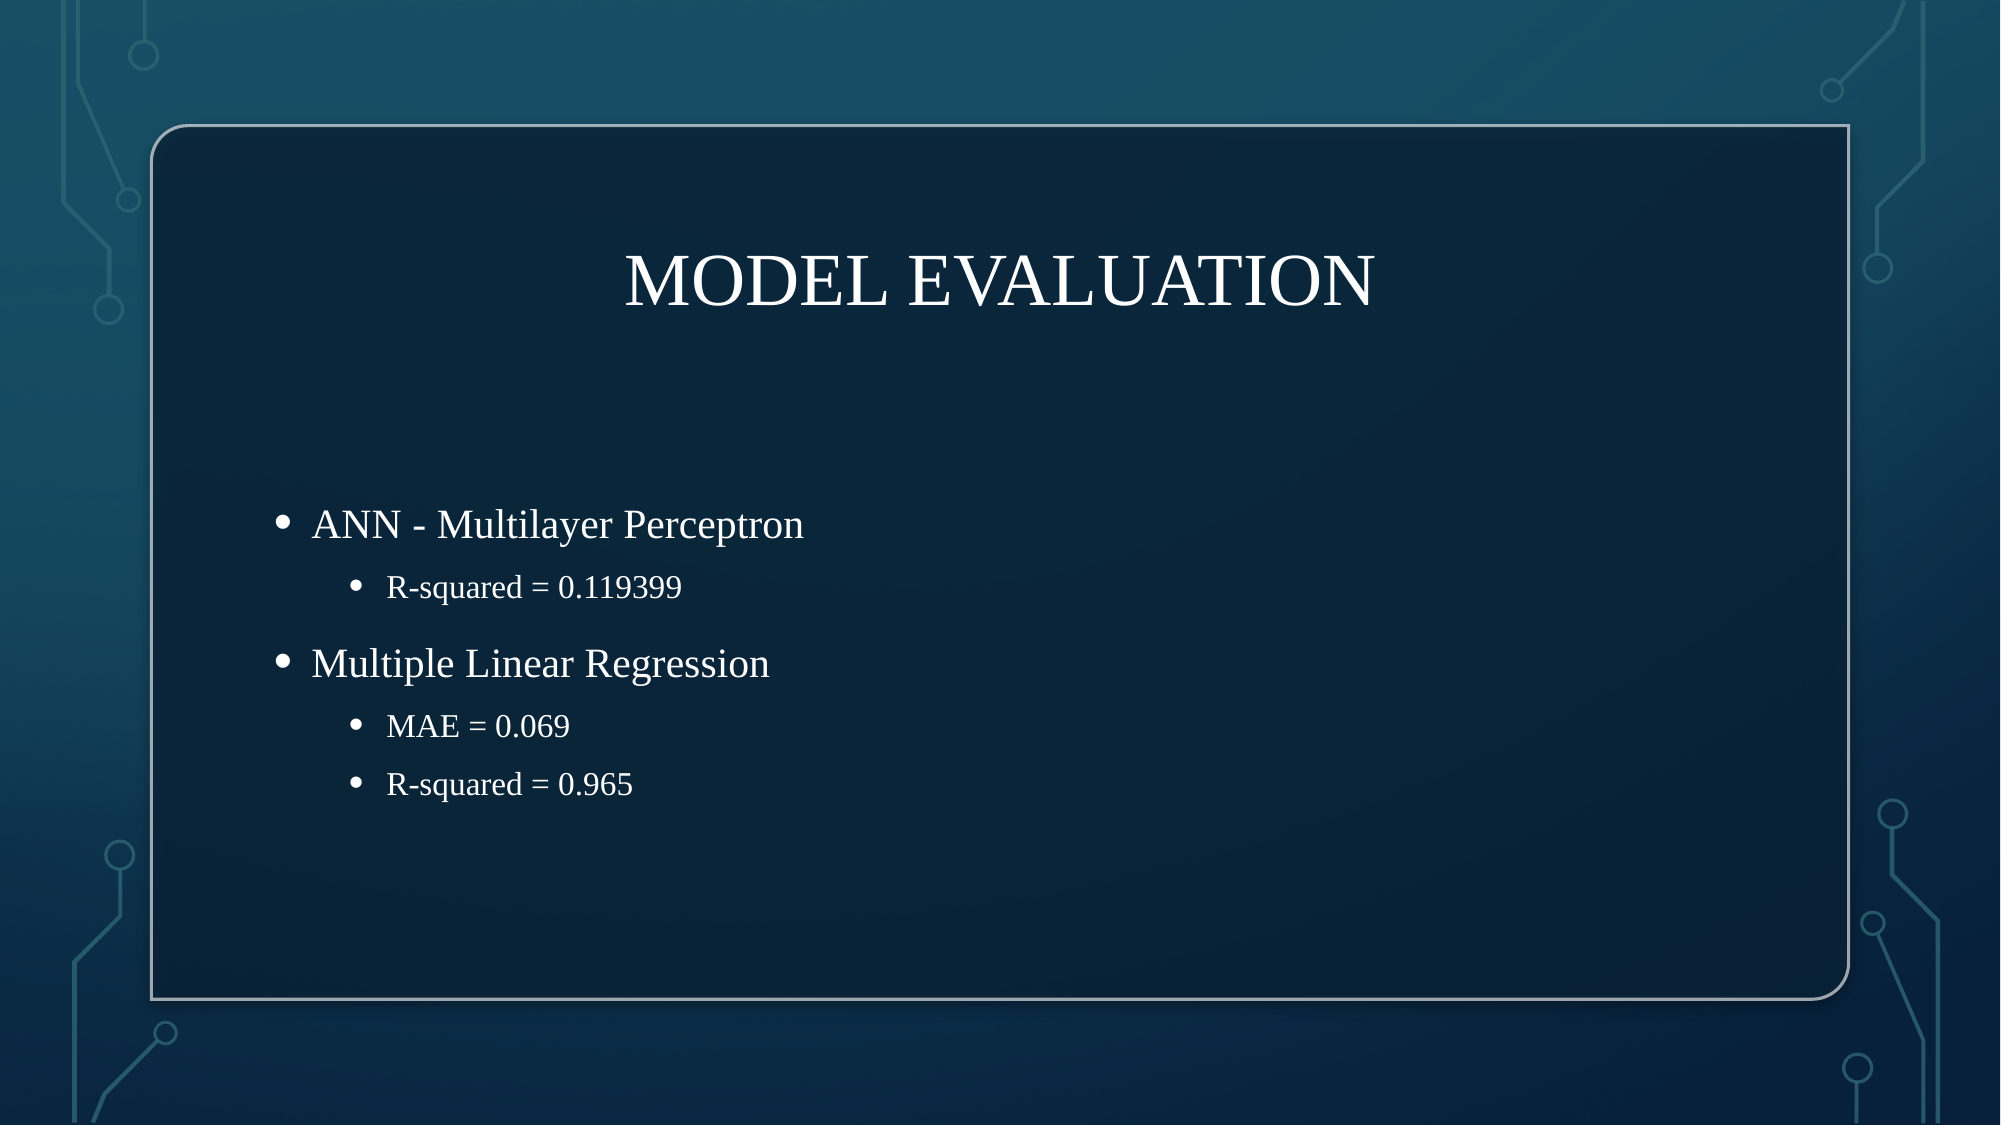

# Model Evaluation
ANN - Multilayer Perceptron
R-squared = 0.119399
Multiple Linear Regression
MAE = 0.069
R-squared = 0.965